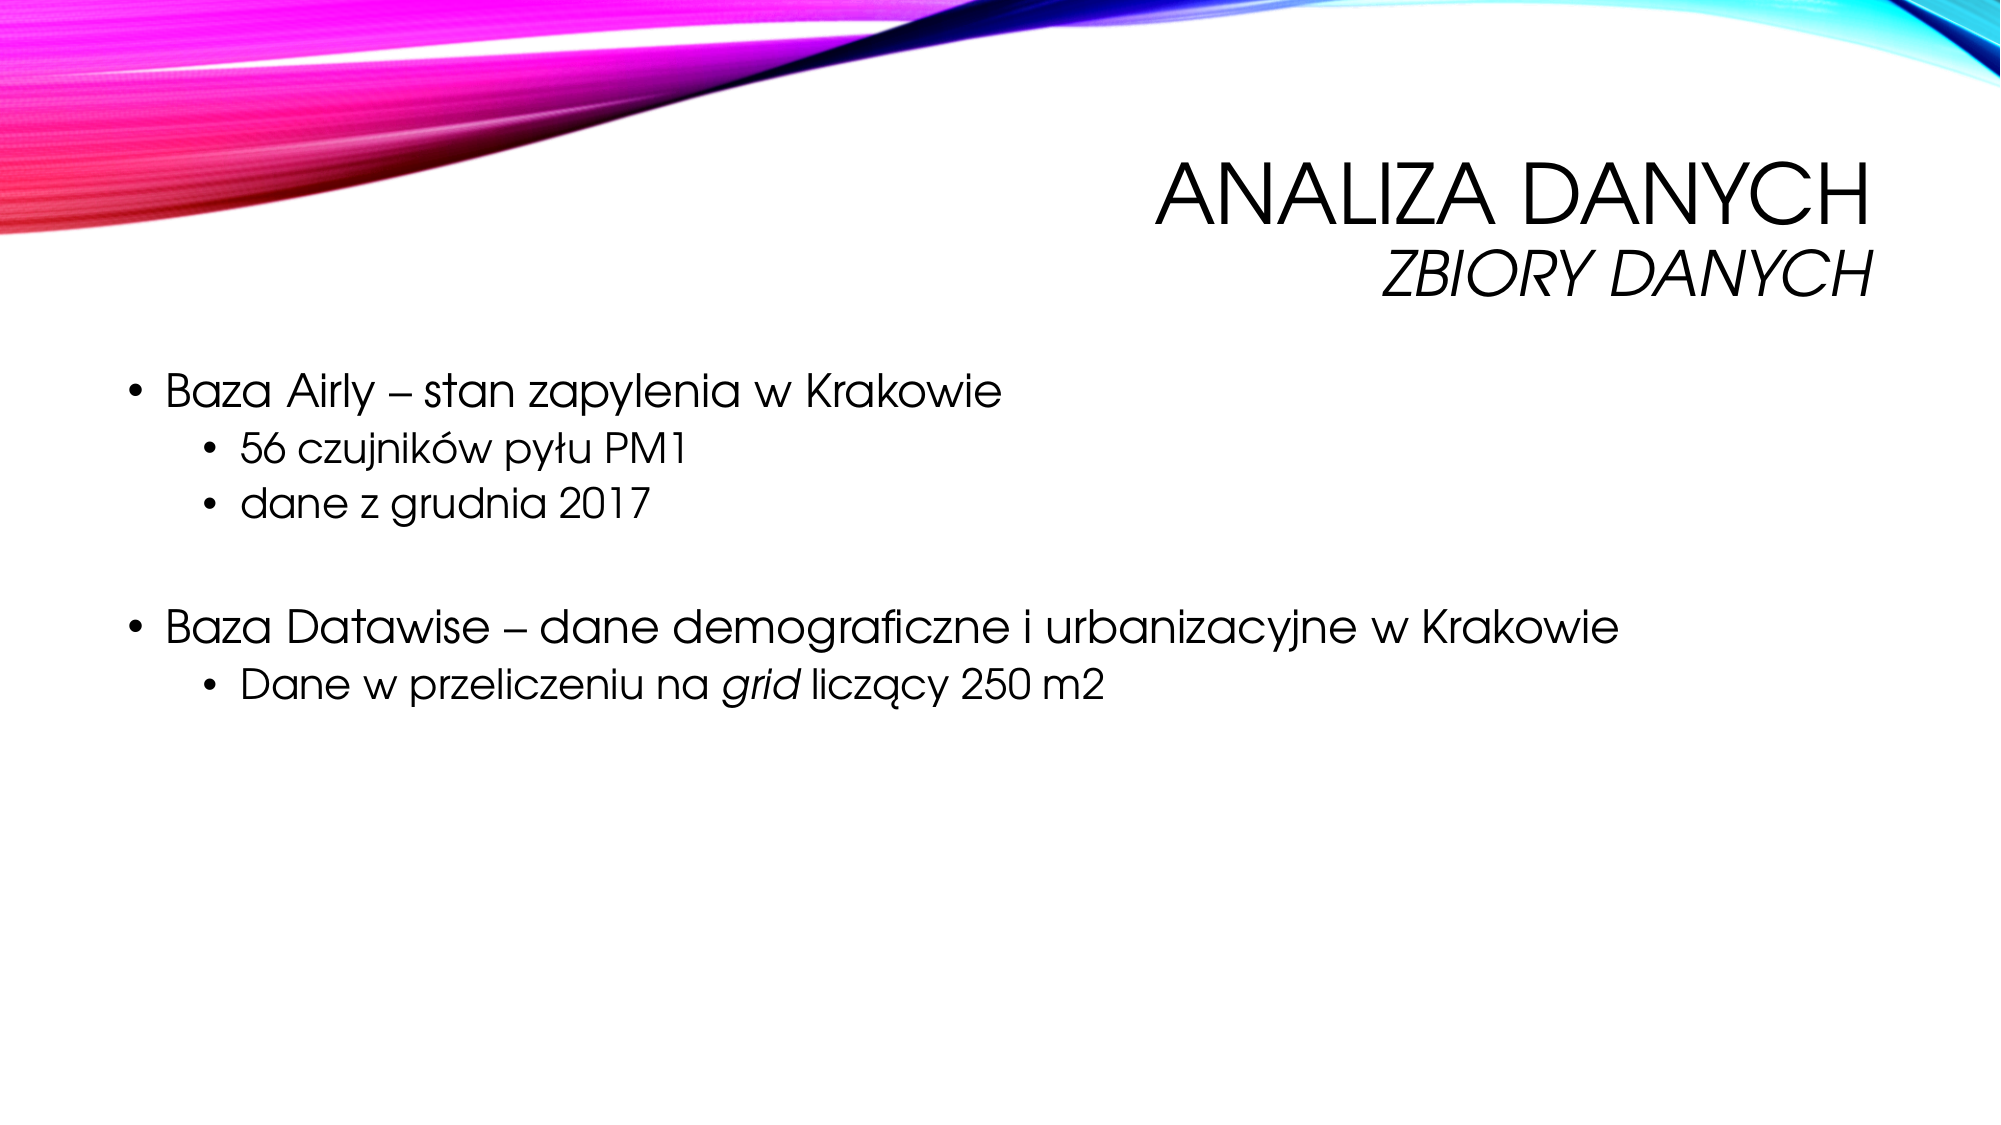

# Analiza danych ZBIORY danych
Baza Airly – stan zapylenia w Krakowie
56 czujników pyłu PM1
dane z grudnia 2017

Baza Datawise – dane demograficzne i urbanizacyjne w Krakowie
Dane w przeliczeniu na grid liczący 250 m2